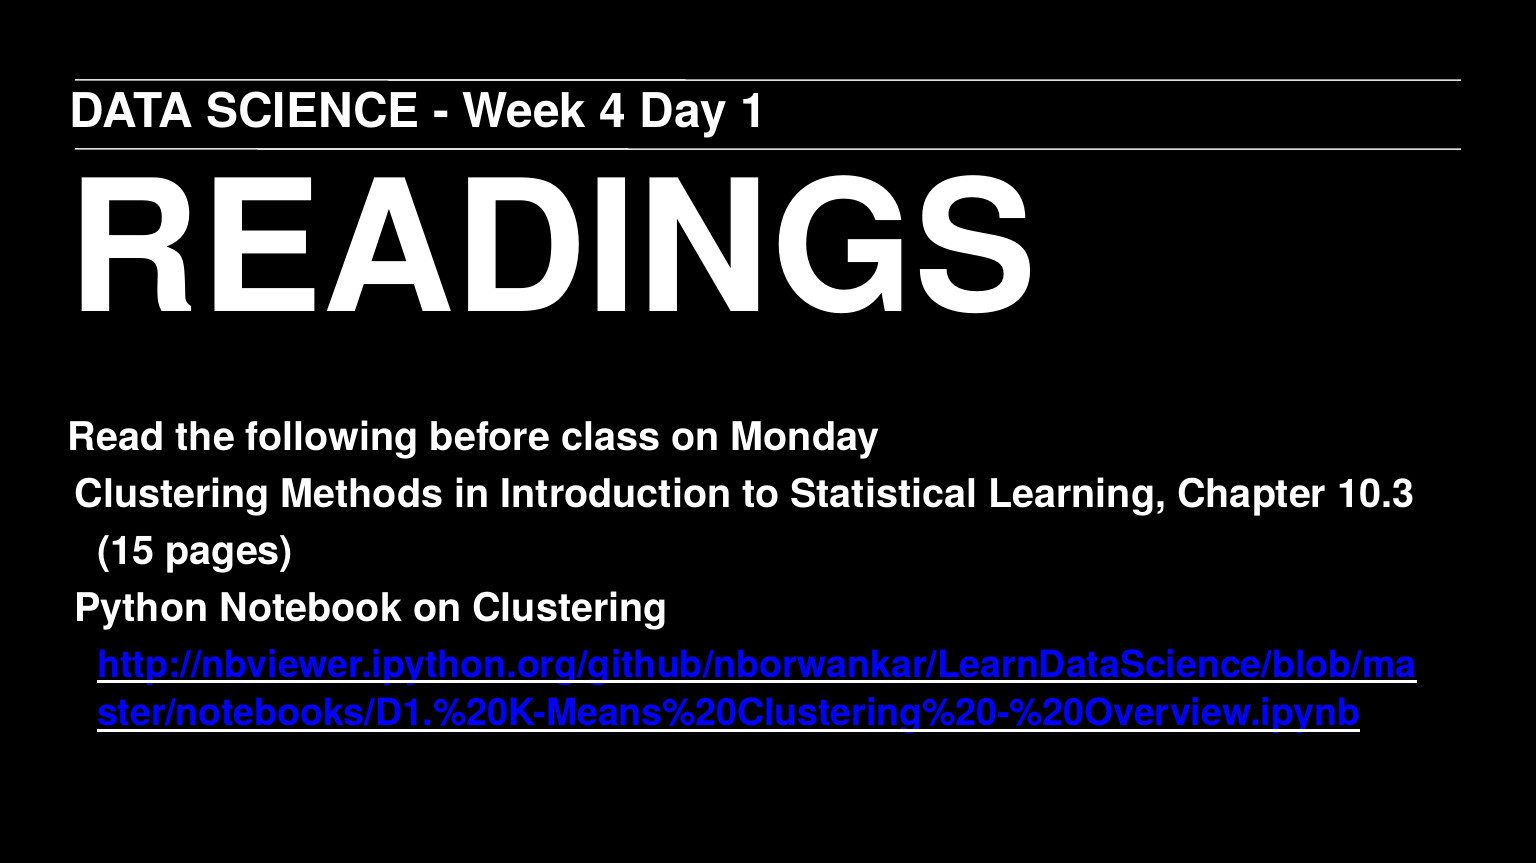

DATA SCIENCE - Week 4 Day 1

READINGS

Read the following before class on Monday
Clustering Methods in Introduction to Statistical Learning, Chapter 10.3 (15 pages)
Python Notebook on Clustering http://nbviewer.ipython.org/github/nborwankar/LearnDataScience/blob/master/notebooks/D1.%20K-Means%20Clustering%20-%20Overview.ipynb